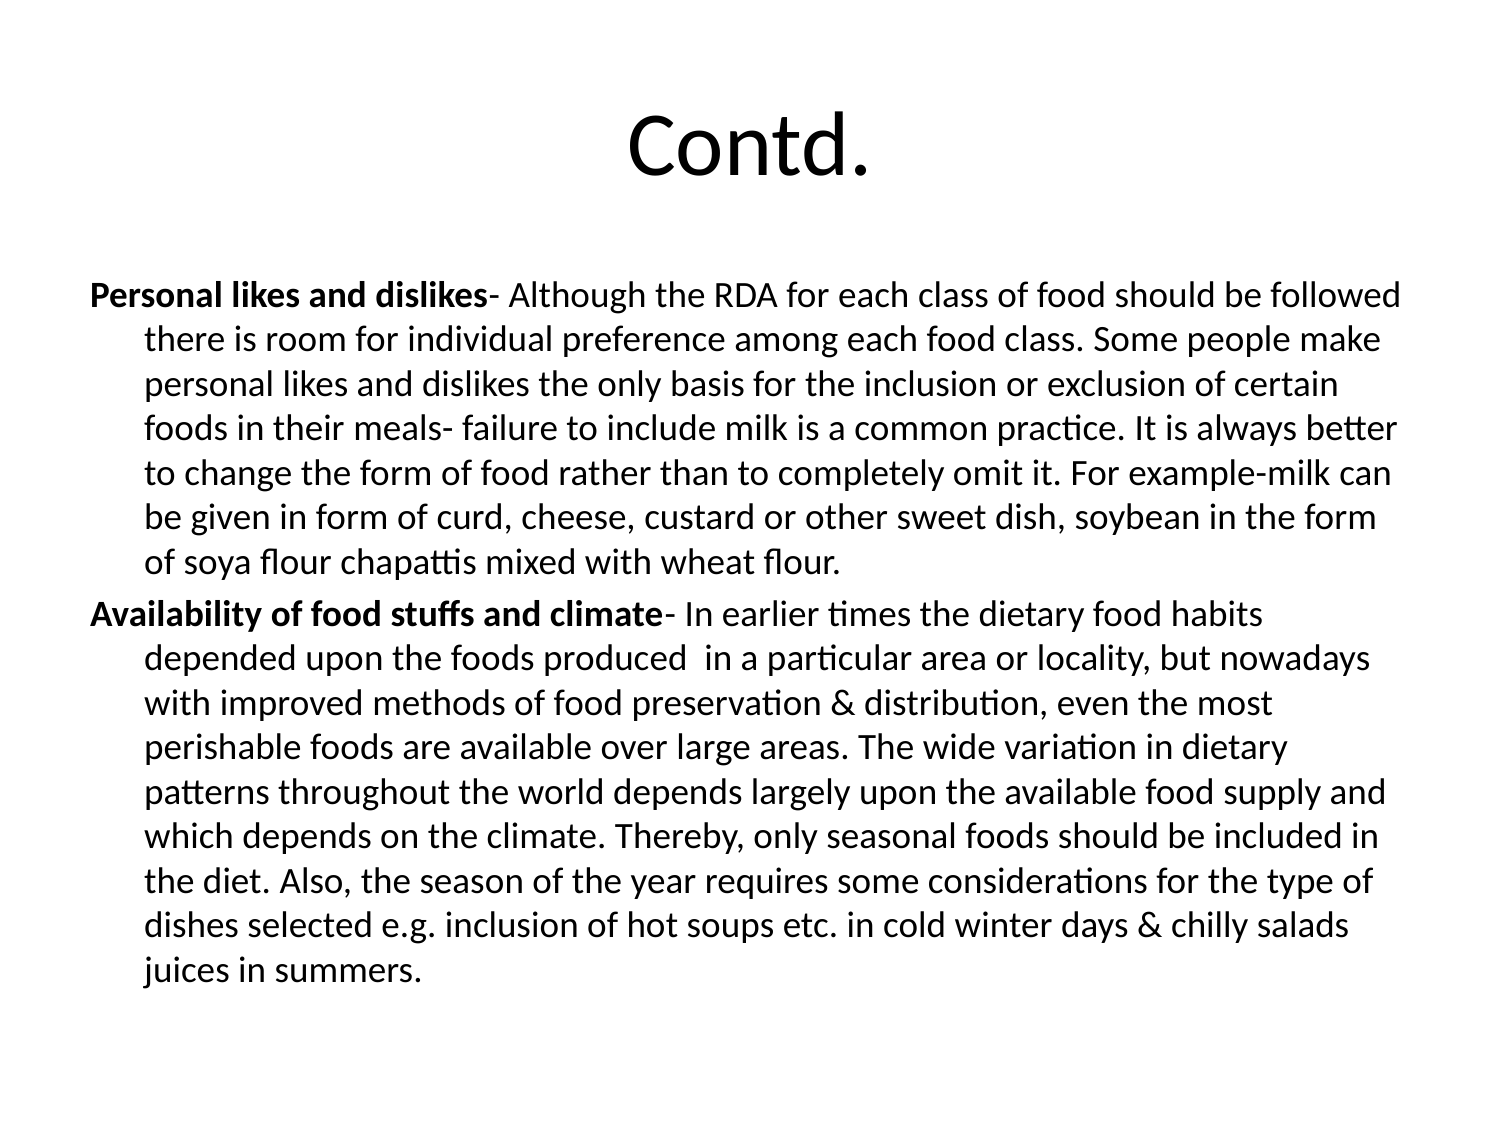

# Contd.
Personal likes and dislikes- Although the RDA for each class of food should be followed there is room for individual preference among each food class. Some people make personal likes and dislikes the only basis for the inclusion or exclusion of certain foods in their meals- failure to include milk is a common practice. It is always better to change the form of food rather than to completely omit it. For example-milk can be given in form of curd, cheese, custard or other sweet dish, soybean in the form of soya flour chapattis mixed with wheat flour.
Availability of food stuffs and climate- In earlier times the dietary food habits depended upon the foods produced  in a particular area or locality, but nowadays with improved methods of food preservation & distribution, even the most perishable foods are available over large areas. The wide variation in dietary patterns throughout the world depends largely upon the available food supply and which depends on the climate. Thereby, only seasonal foods should be included in the diet. Also, the season of the year requires some considerations for the type of dishes selected e.g. inclusion of hot soups etc. in cold winter days & chilly salads juices in summers.